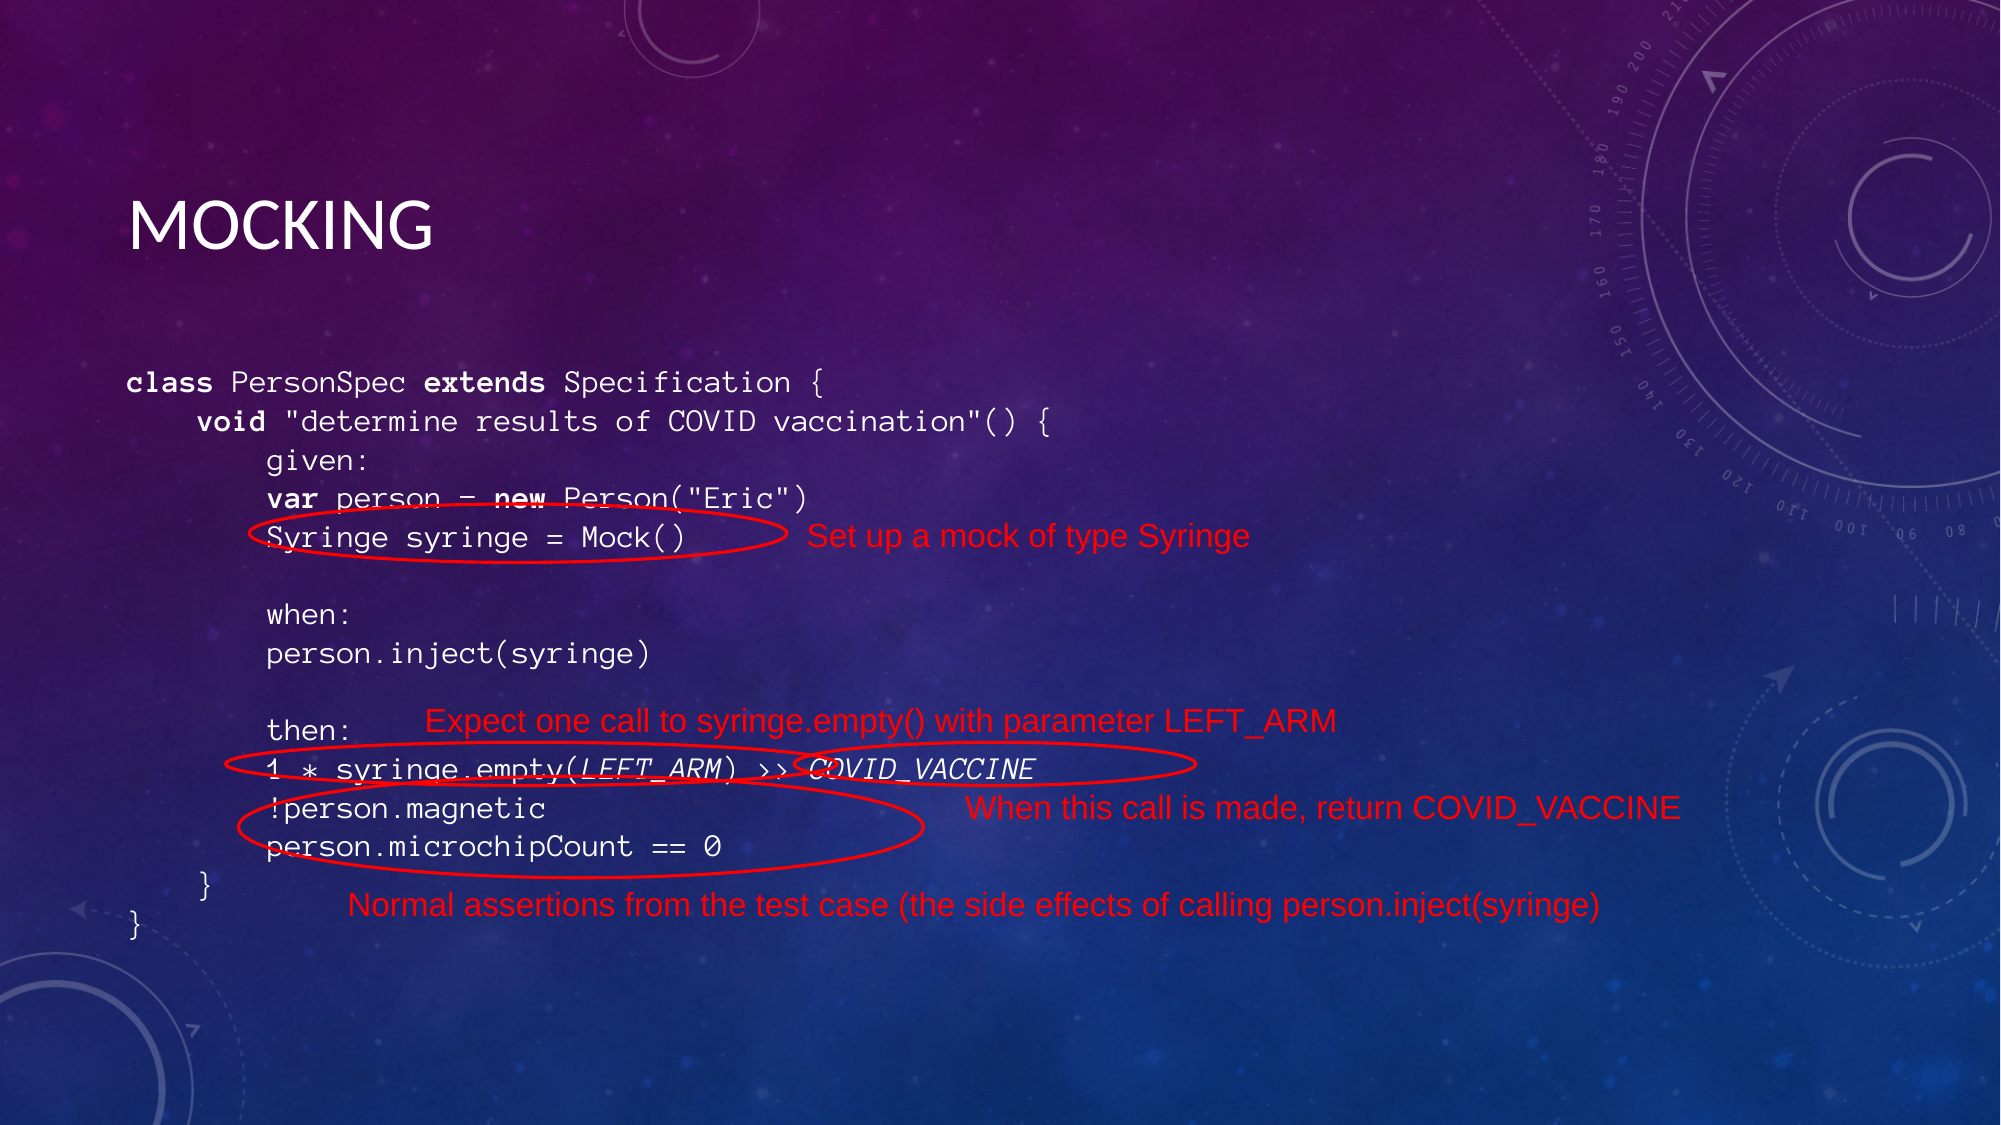

# Mocking
class PersonSpec extends Specification {
    void "determine results of COVID vaccination"() {
        given:
        var person = new Person("Eric")
        Syringe syringe = Mock()
        when:
        person.inject(syringe)
        then:
        1 * syringe.empty(LEFT_ARM) >> COVID_VACCINE
        !person.magnetic
        person.microchipCount == 0
    }
}

Set up a mock of type Syringe
Expect one call to syringe.empty() with parameter LEFT_ARM

When this call is made, return COVID_VACCINE
Normal assertions from the test case (the side effects of calling person.inject(syringe)